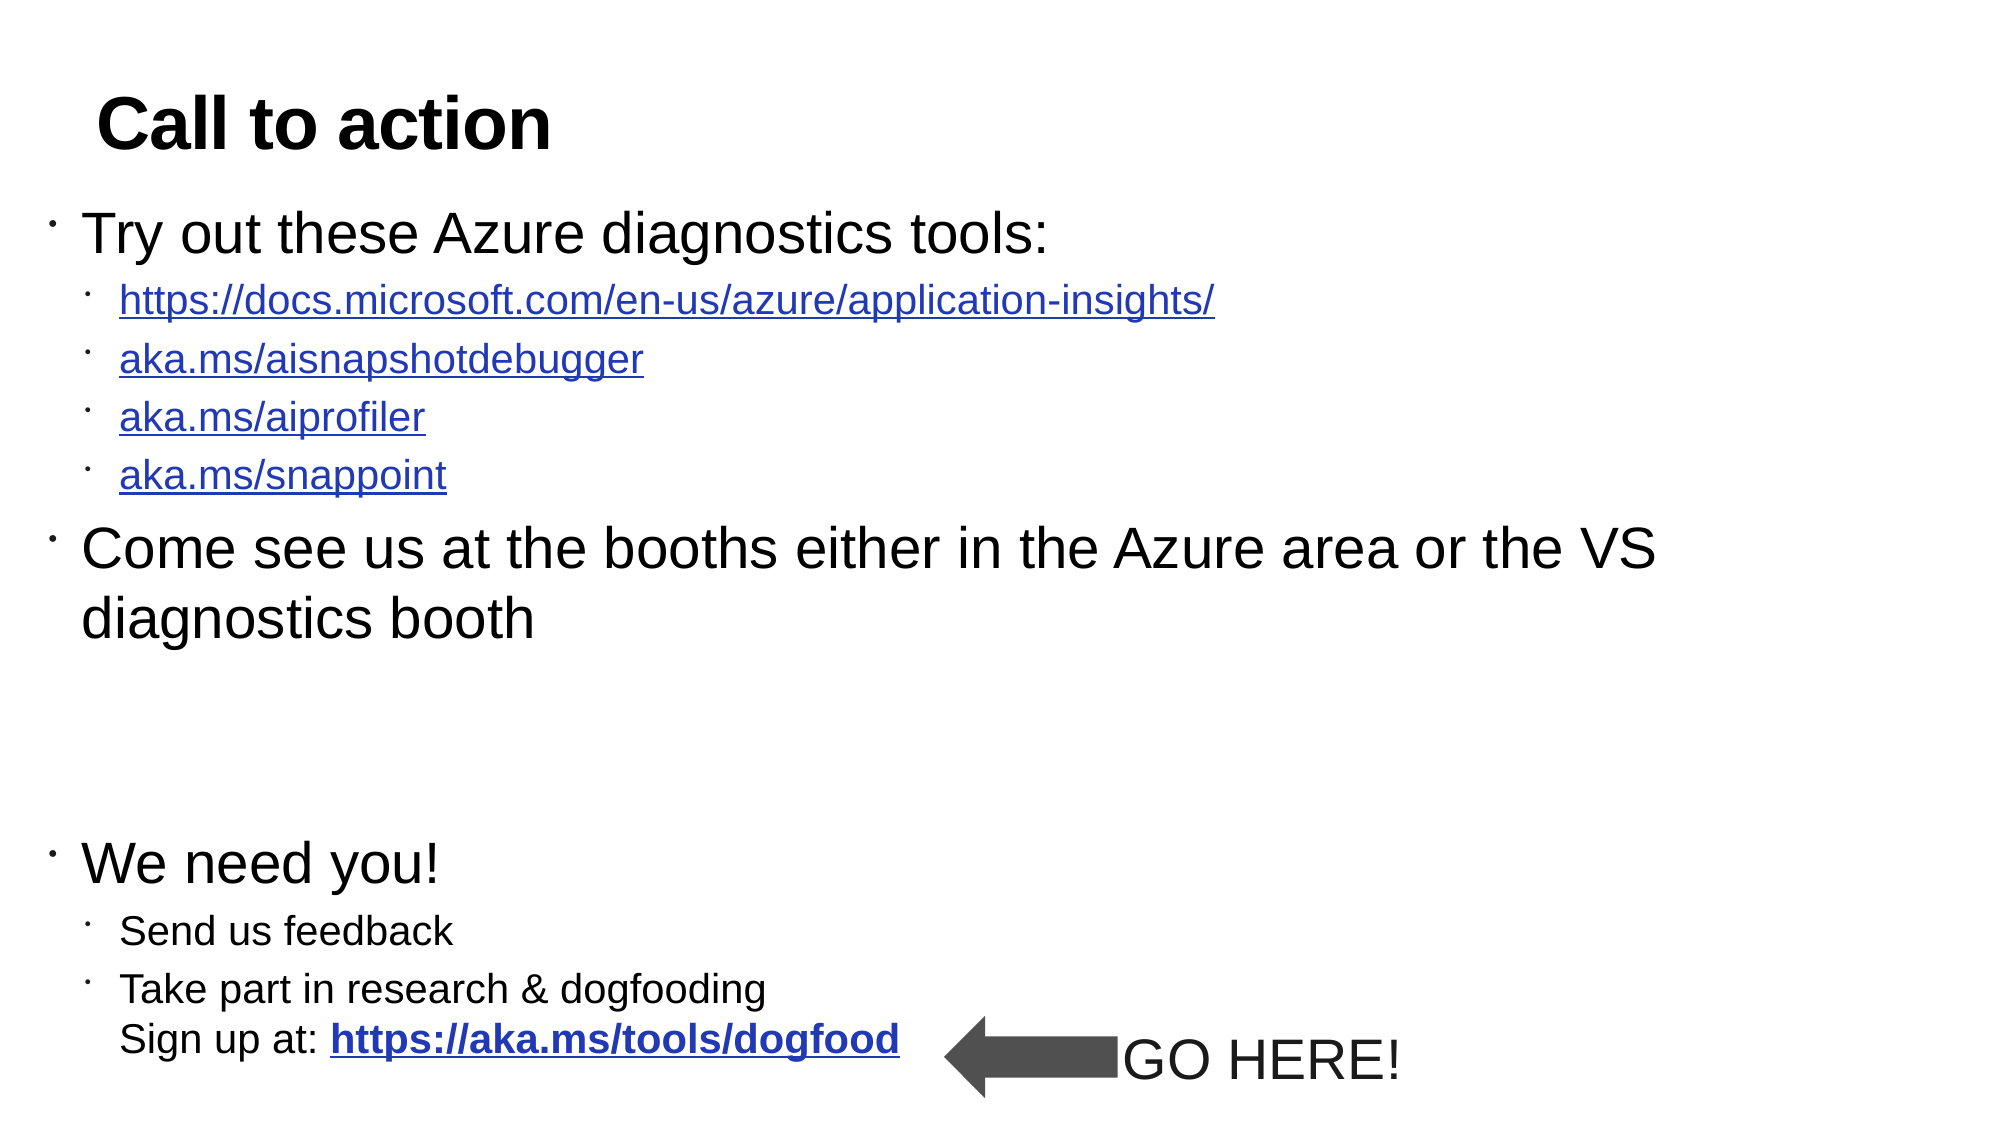

# Call to action
Try out these Azure diagnostics tools:
https://docs.microsoft.com/en-us/azure/application-insights/
aka.ms/aisnapshotdebugger
aka.ms/aiprofiler
aka.ms/snappoint
Come see us at the booths either in the Azure area or the VS diagnostics booth

We need you!
Send us feedback
Take part in research & dogfooding
Sign up at: https://aka.ms/tools/dogfood

GO HERE!